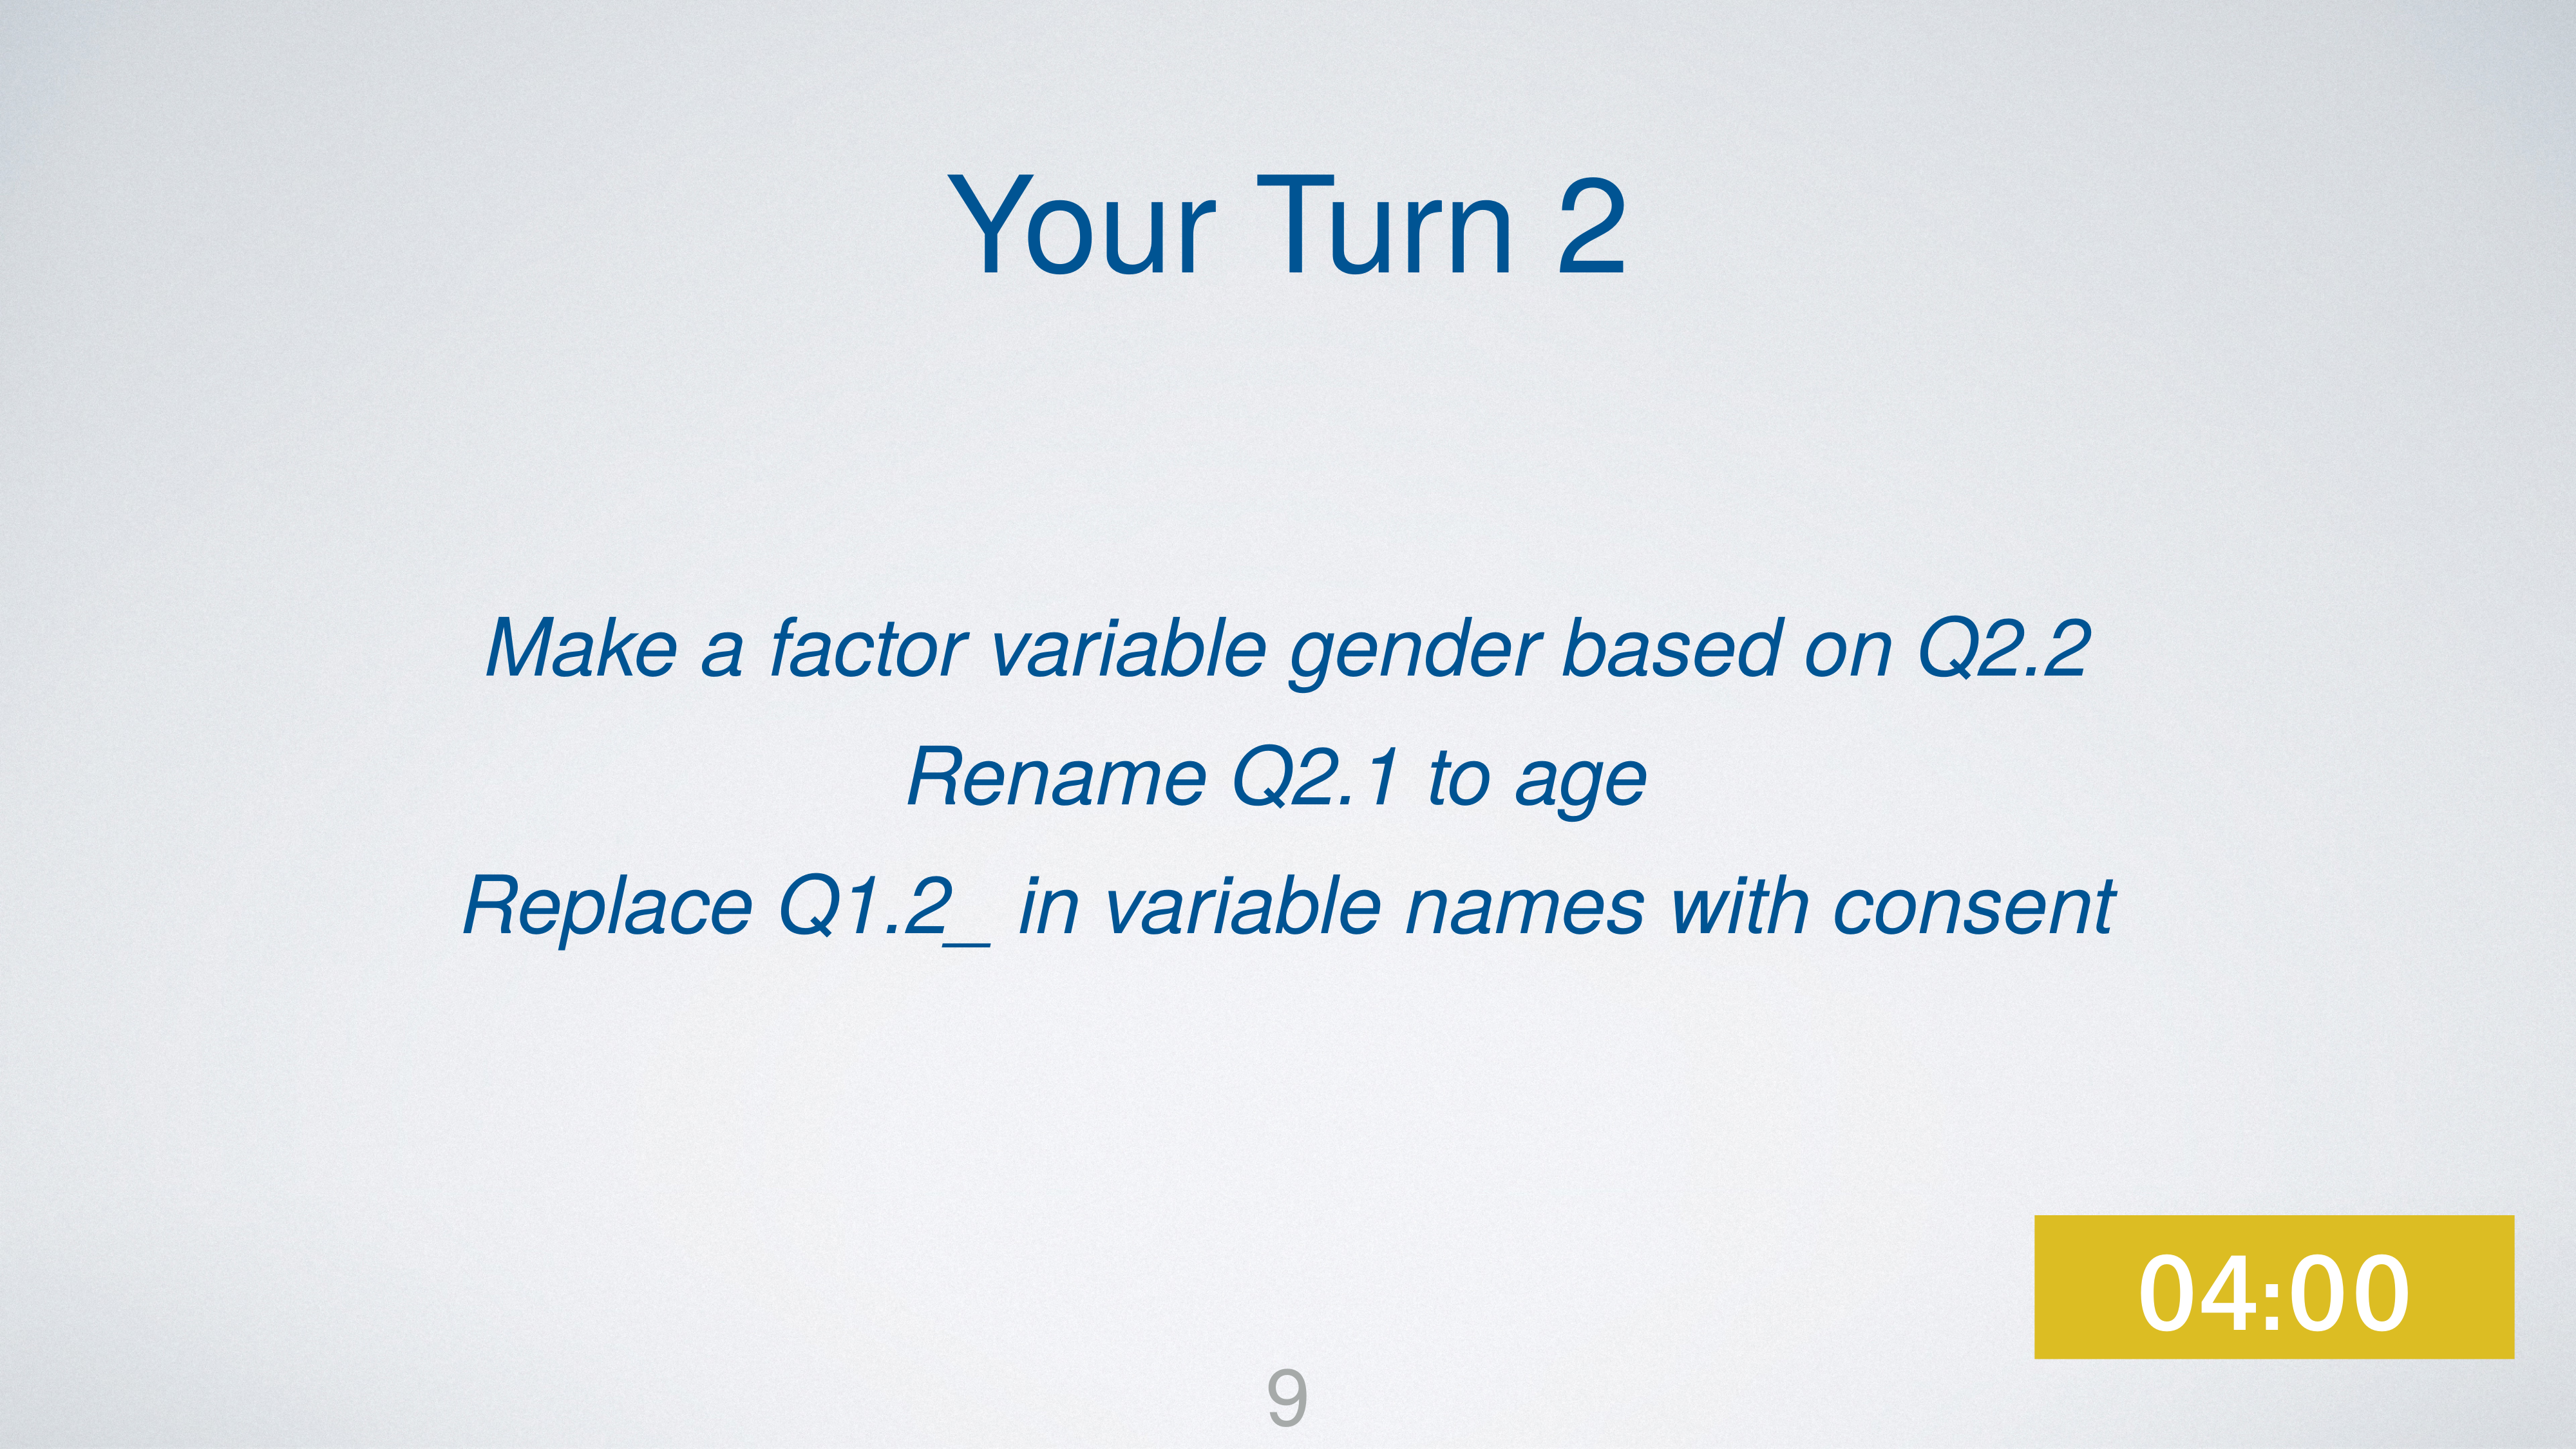

Your Turn 2
Make a factor variable gender based on Q2.2
Rename Q2.1 to age
Replace Q1.2_ in variable names with consent
04:00
9